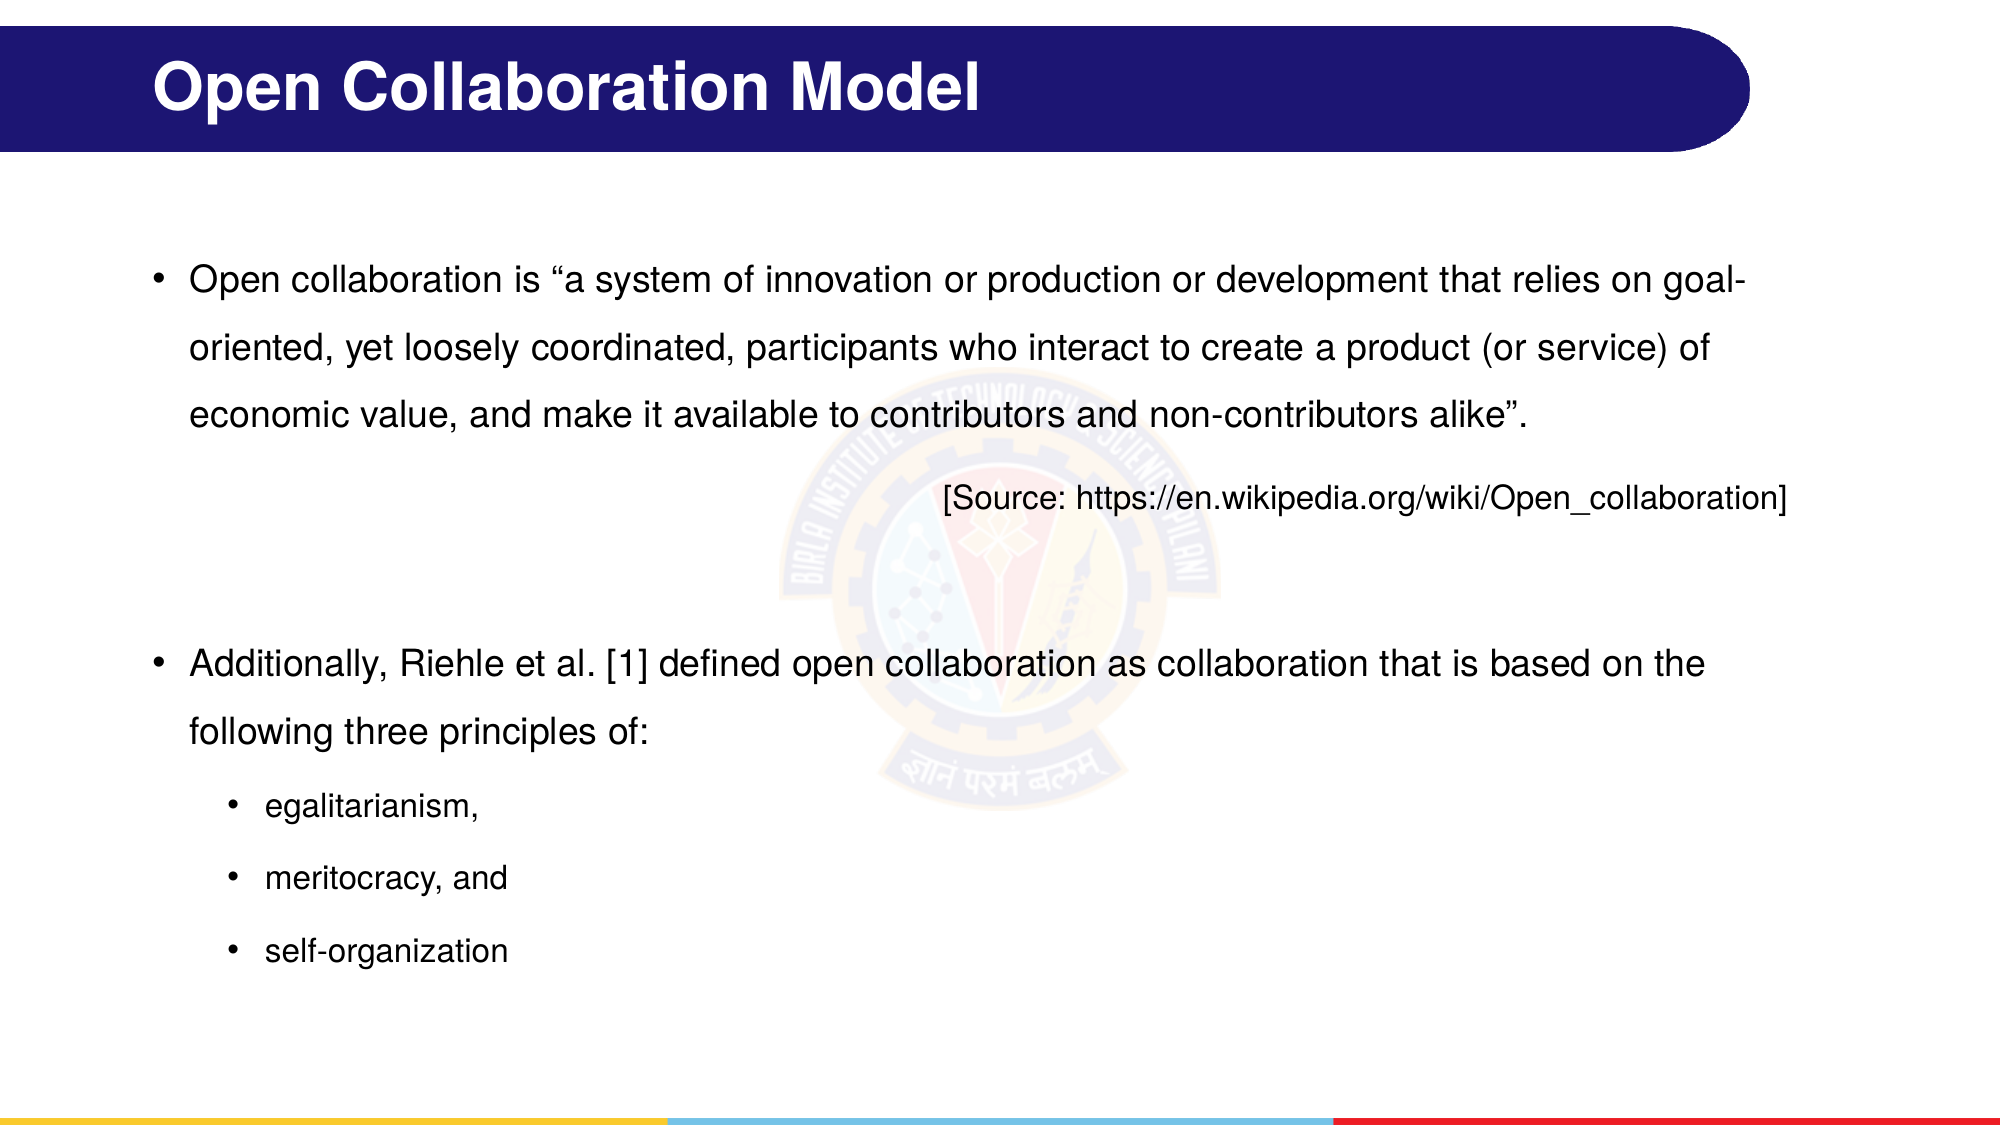

# Open Collaboration Model
Open collaboration is “a system of innovation or production or development that relies on goal-oriented, yet loosely coordinated, participants who interact to create a product (or service) of economic value, and make it available to contributors and non-contributors alike”.
[Source: https://en.wikipedia.org/wiki/Open_collaboration]

Additionally, Riehle et al. [1] defined open collaboration as collaboration that is based on the following three principles of:
egalitarianism,
meritocracy, and
self-organization